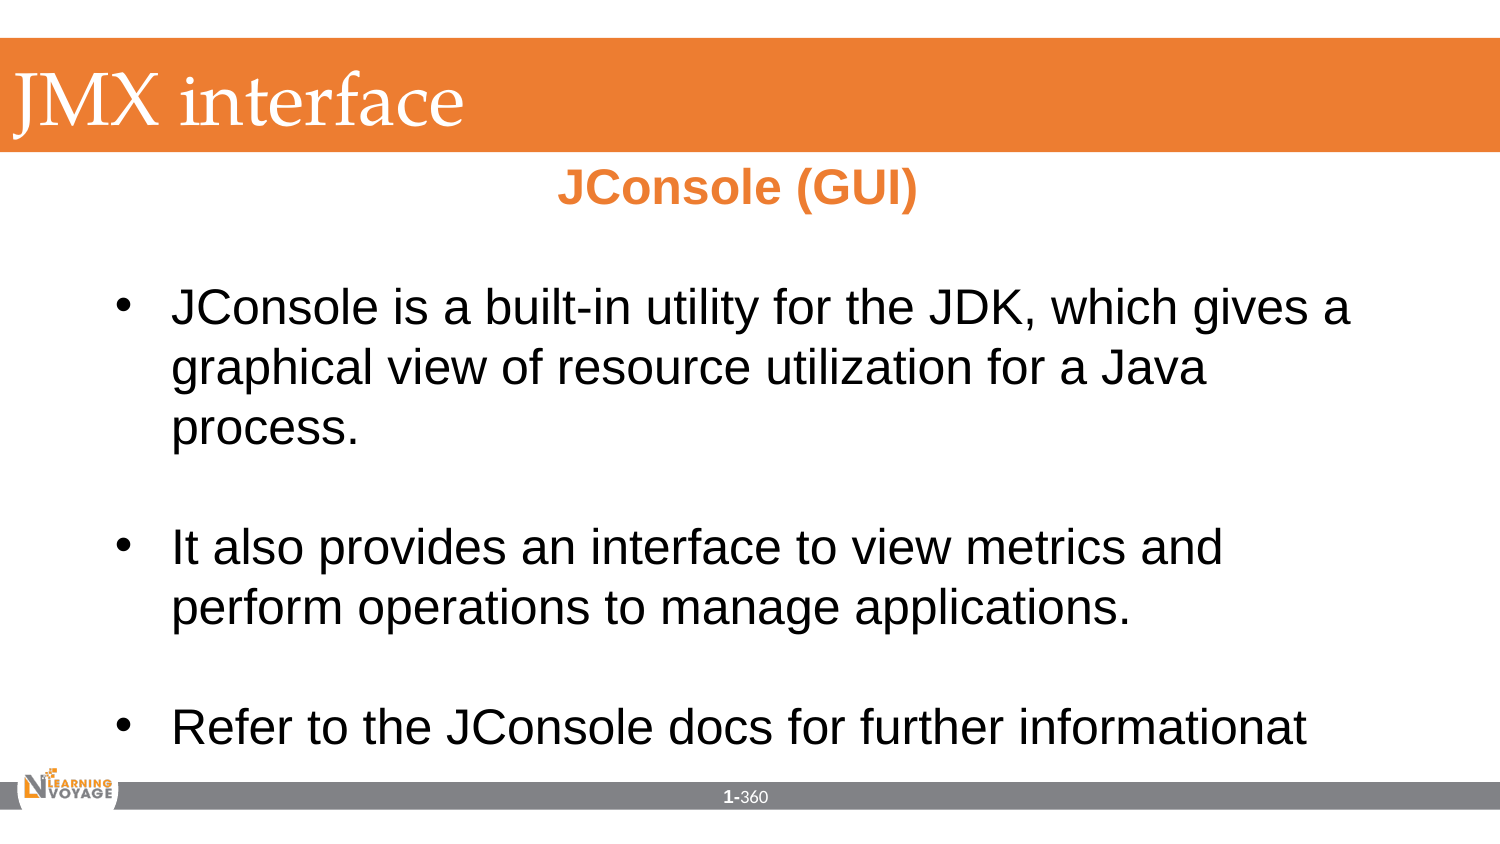

JMX interface
JConsole (GUI)

JConsole is a built-in utility for the JDK, which gives a graphical view of resource utilization for a Java process.

It also provides an interface to view metrics and perform operations to manage applications.

Refer to the JConsole docs for further informationat
1-360